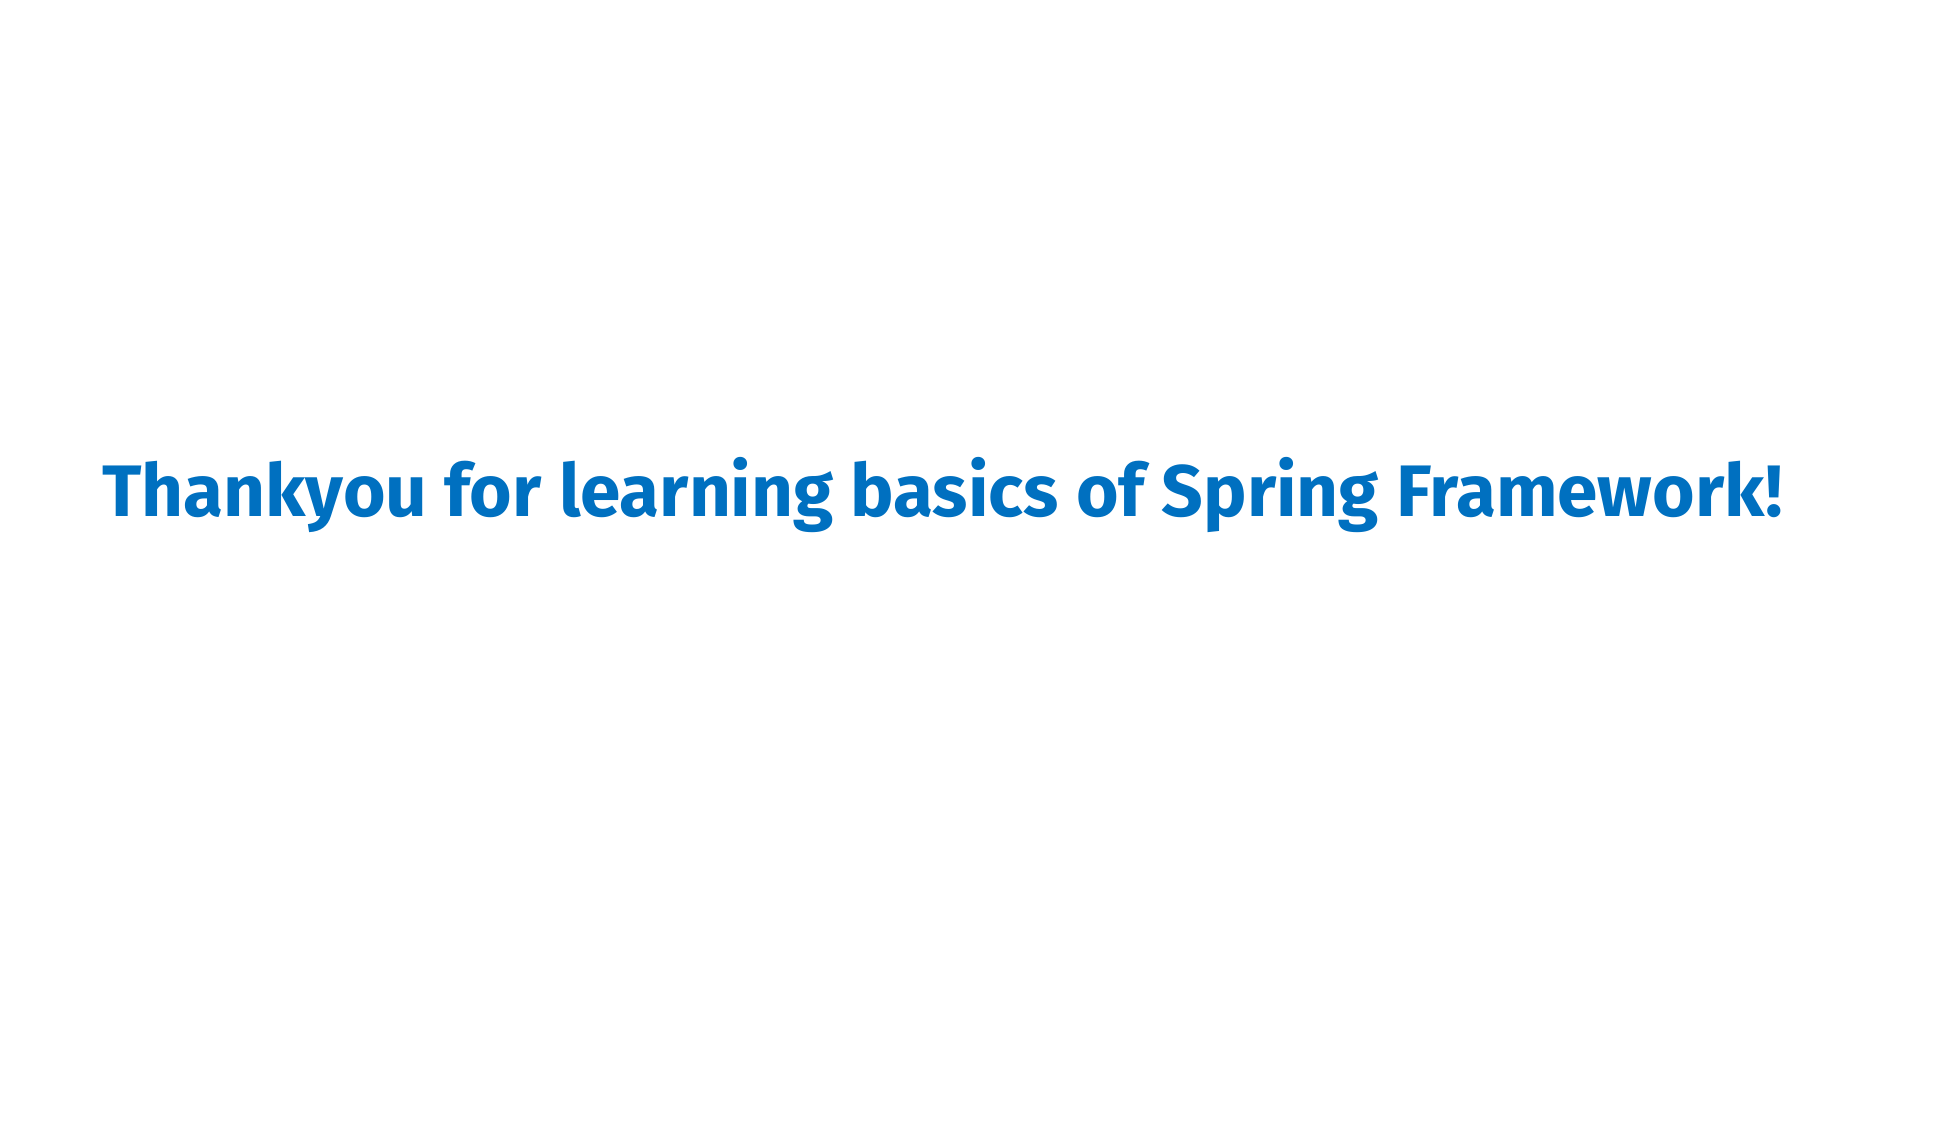

Thankyou for learning basics of Spring Framework!